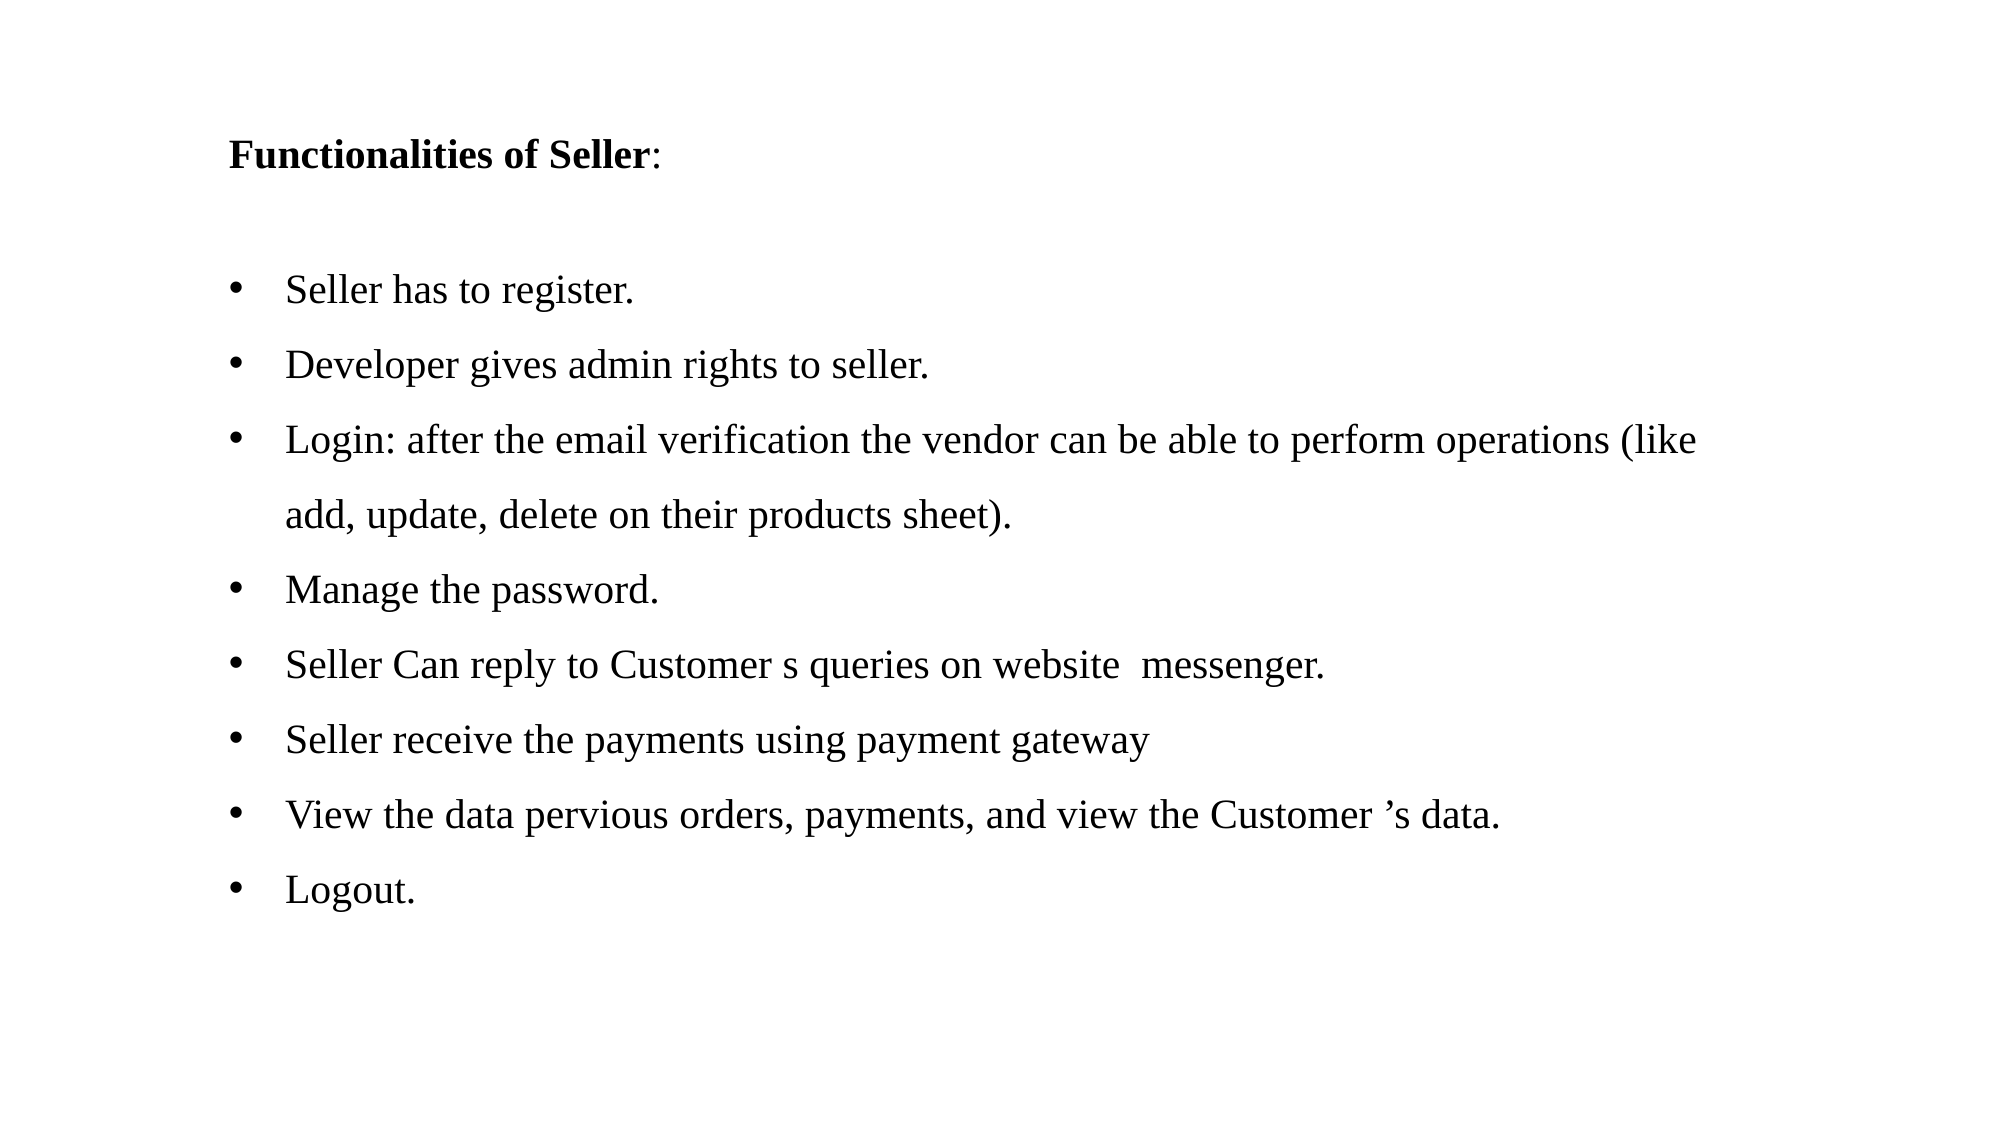

Functionalities of Seller:

Seller has to register.
Developer gives admin rights to seller.
Login: after the email verification the vendor can be able to perform operations (like add, update, delete on their products sheet).
Manage the password.
Seller Can reply to Customer s queries on website  messenger.
Seller receive the payments using payment gateway
View the data pervious orders, payments, and view the Customer ’s data.
Logout.